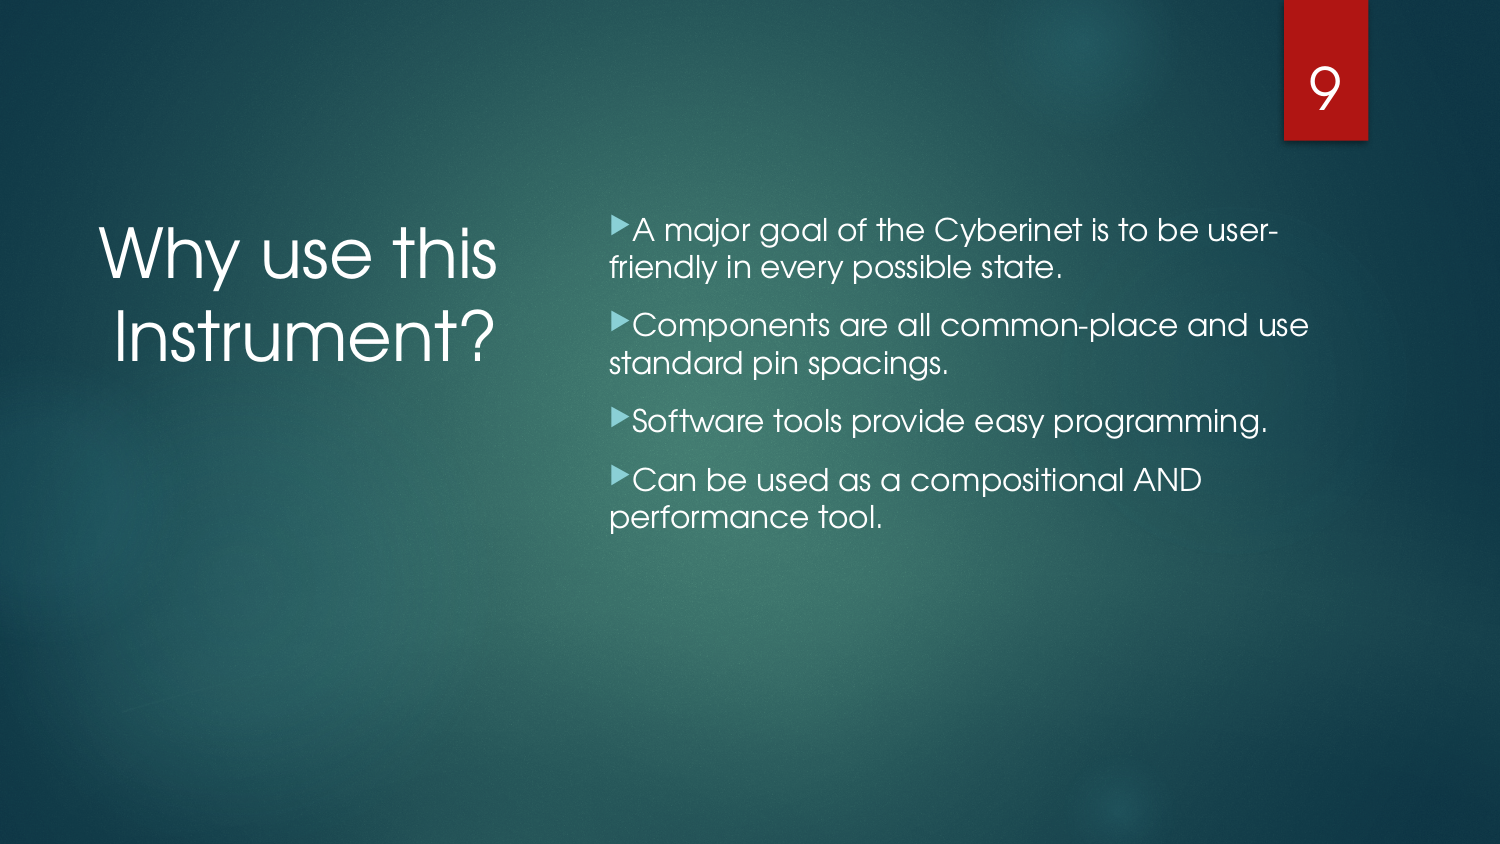

9
# Why use this Instrument?
A major goal of the Cyberinet is to be user-friendly in every possible state.
Components are all common-place and use standard pin spacings.
Software tools provide easy programming.
Can be used as a compositional AND performance tool.